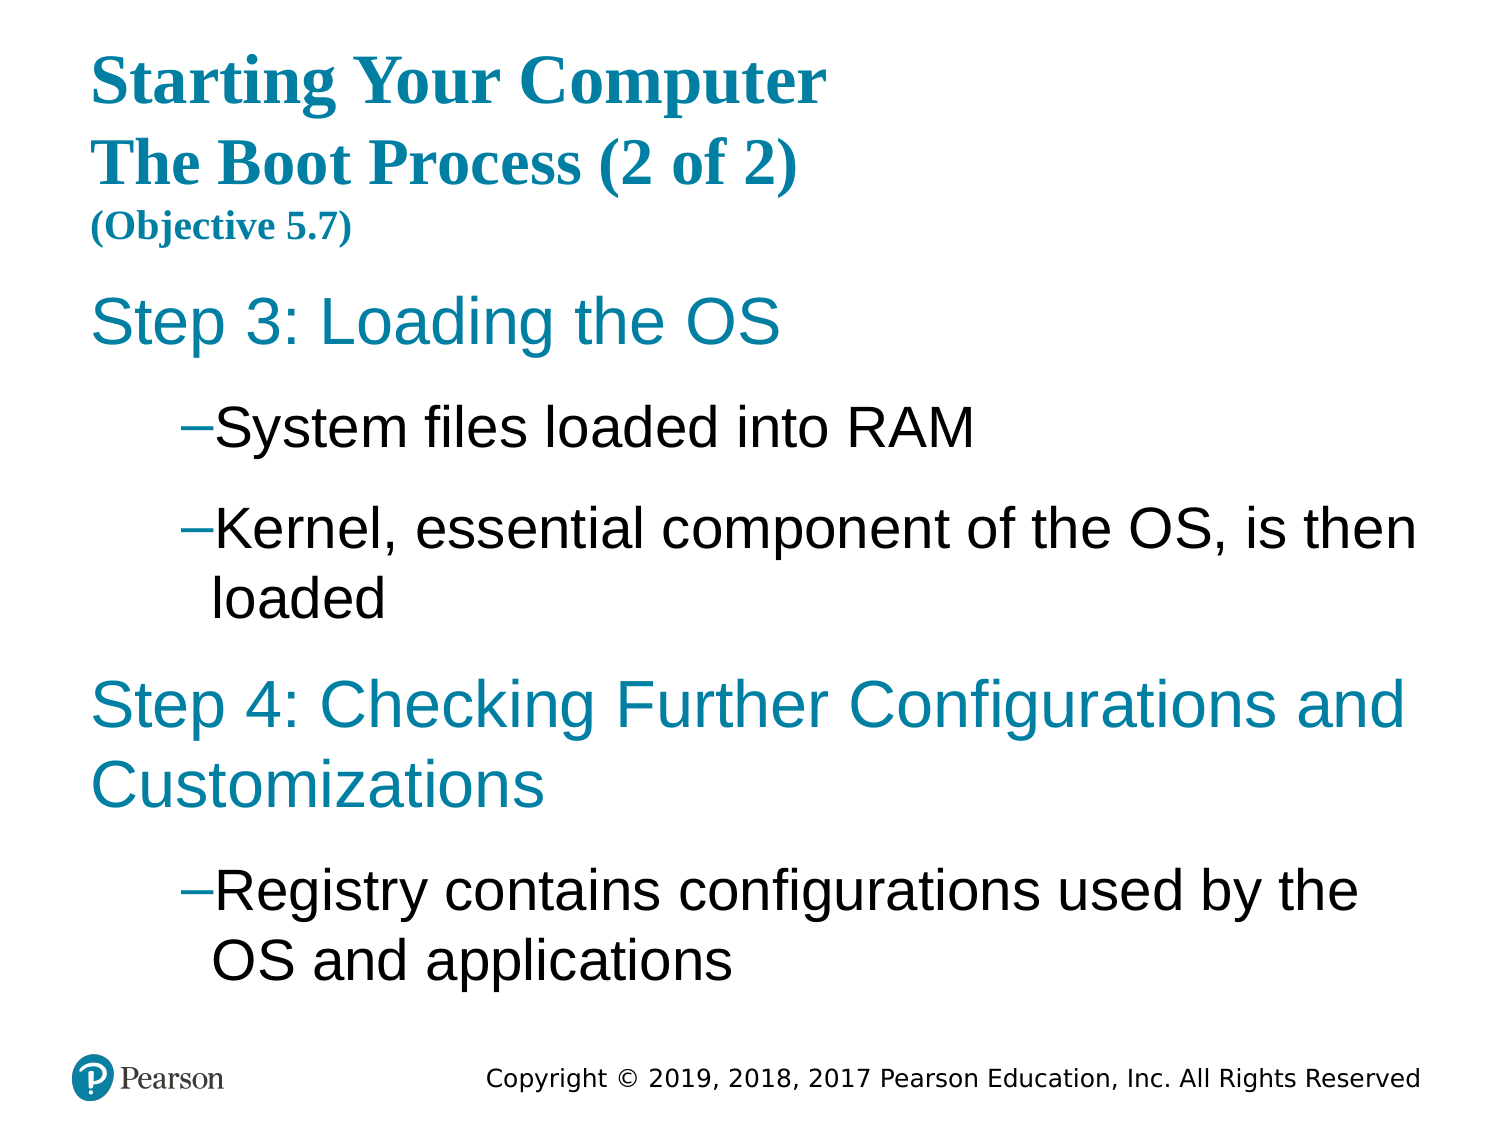

# Starting Your Computer The Boot Process (2 of 2) (Objective 5.7)
Step 3: Loading the OS
System files loaded into RAM
Kernel, essential component of the OS, is then loaded
Step 4: Checking Further Configurations and Customizations
Registry contains configurations used by the OS and applications